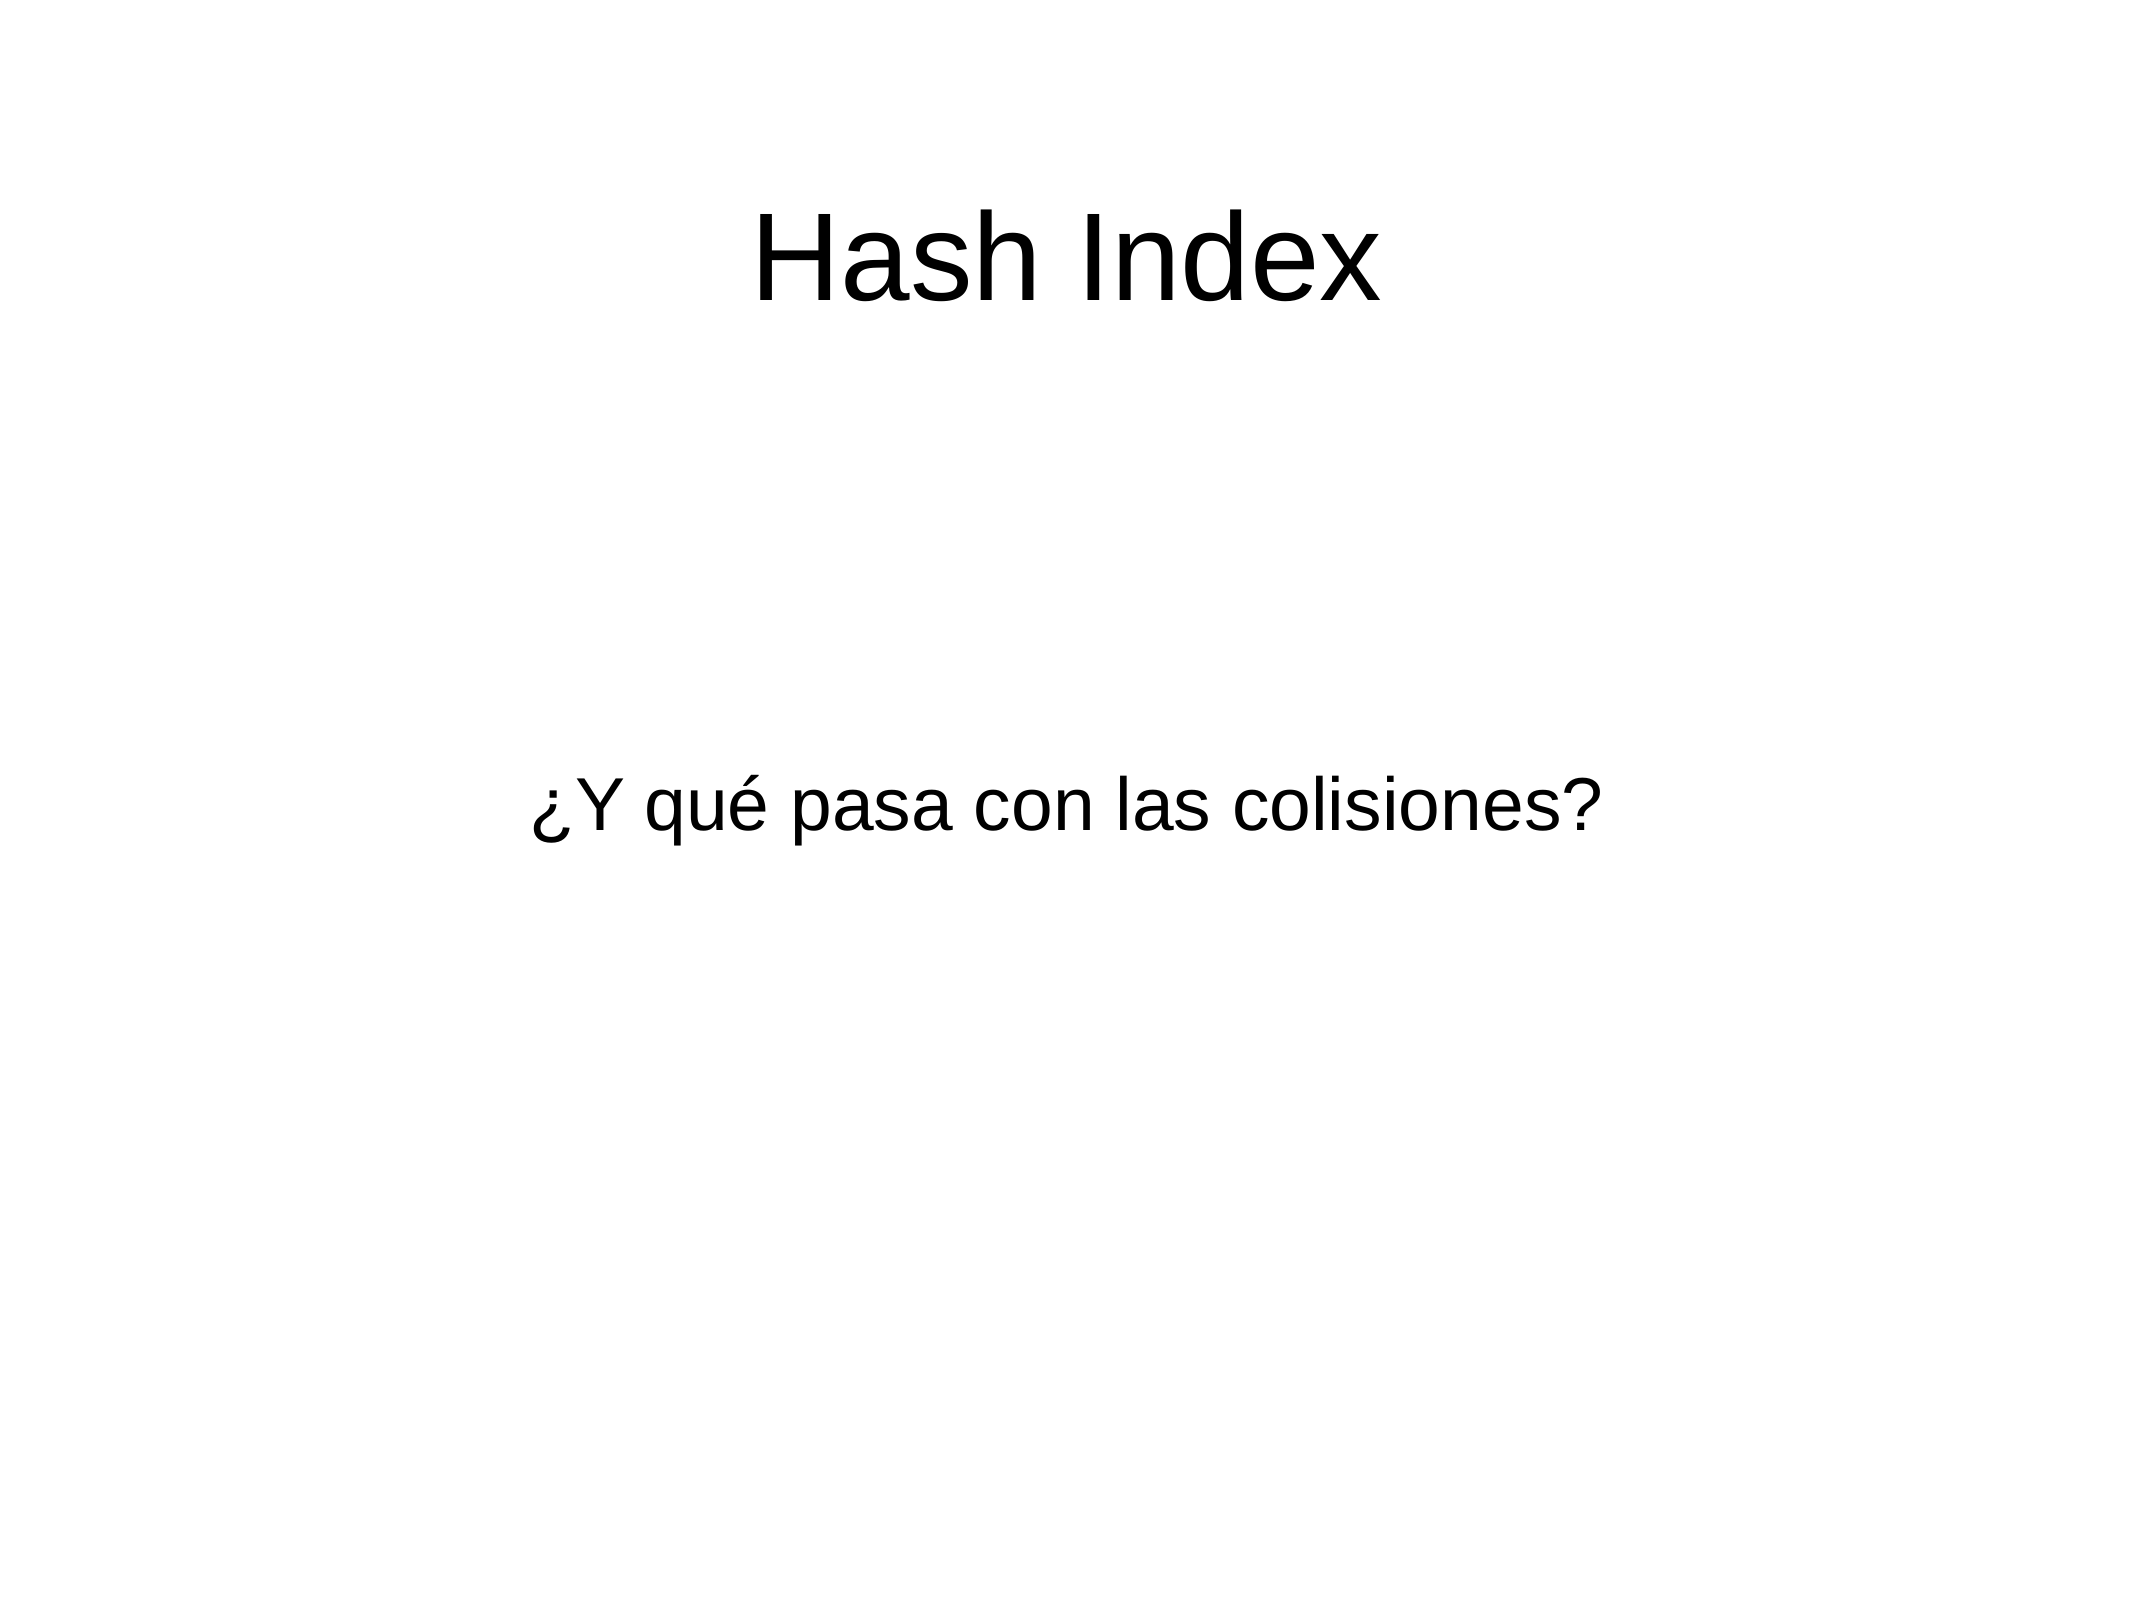

Hash Index
¿Y qué pasa con las colisiones?